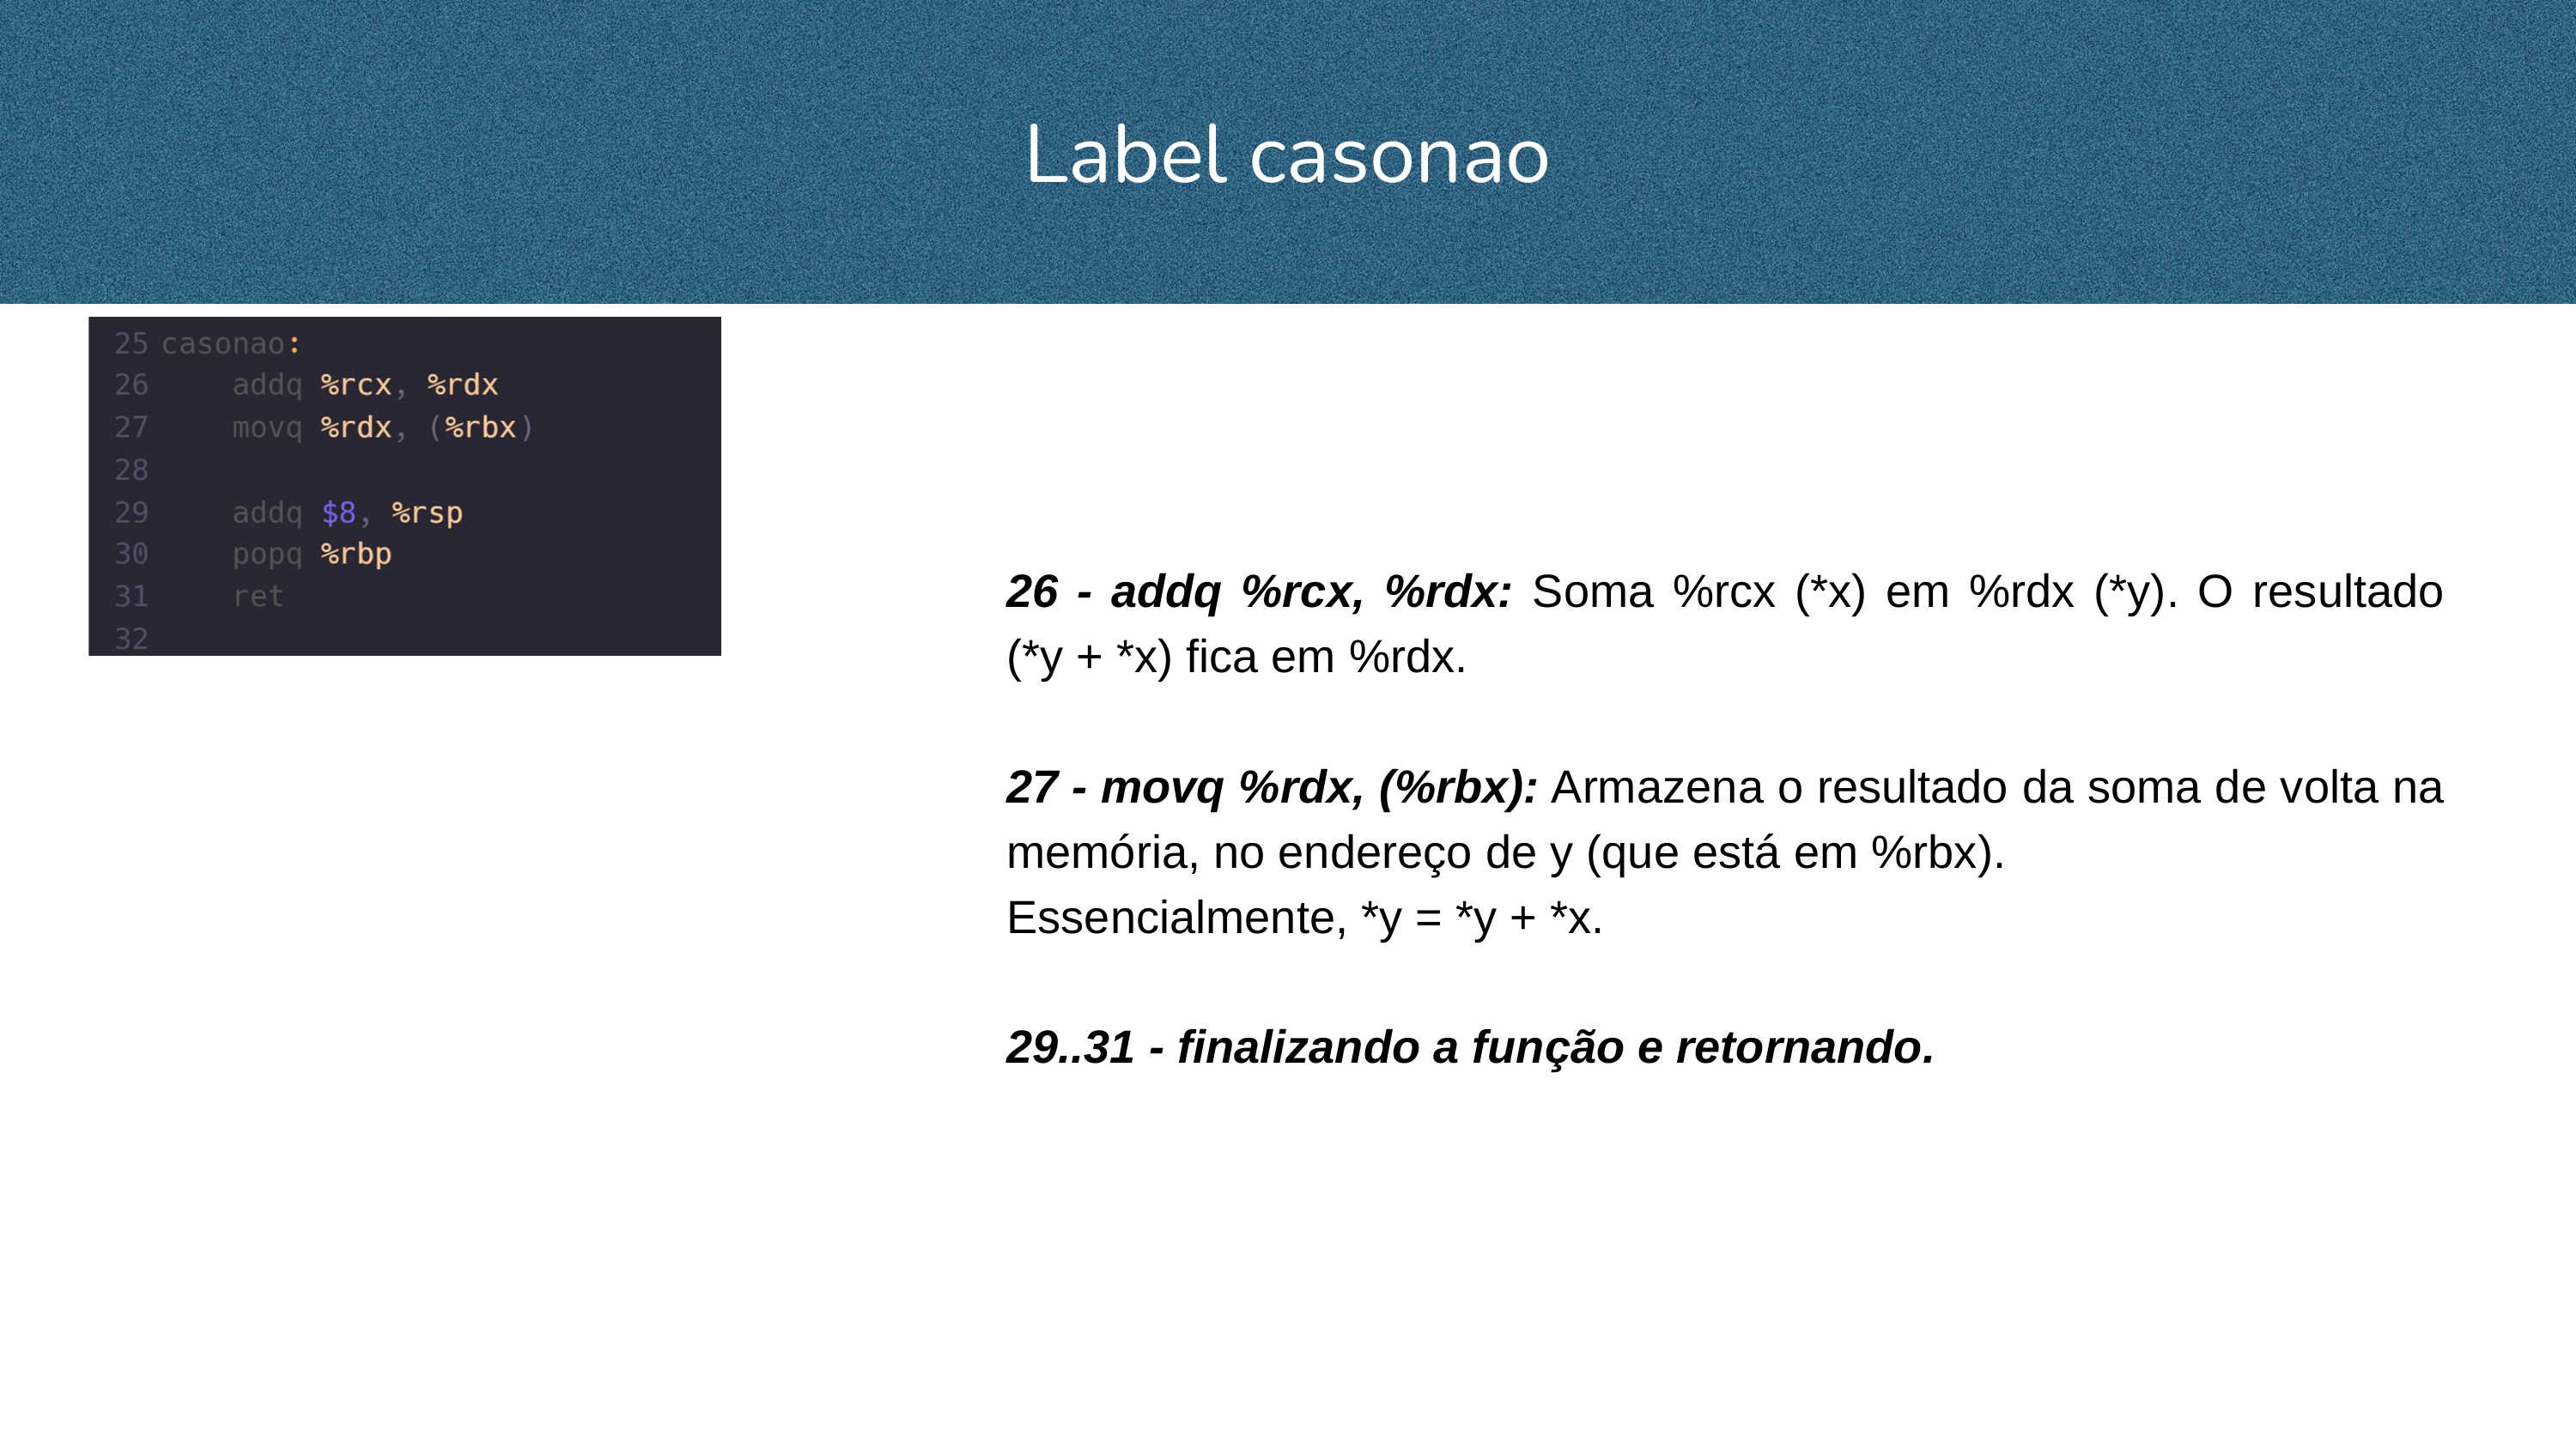

Label casonao

26 - addq %rcx, %rdx: Soma %rcx (*x) em %rdx (*y). O resultado (*y + *x) fica em %rdx.

27 - movq %rdx, (%rbx): Armazena o resultado da soma de volta na memória, no endereço de y (que está em %rbx).
Essencialmente, *y = *y + *x.

29..31 - finalizando a função e retornando.